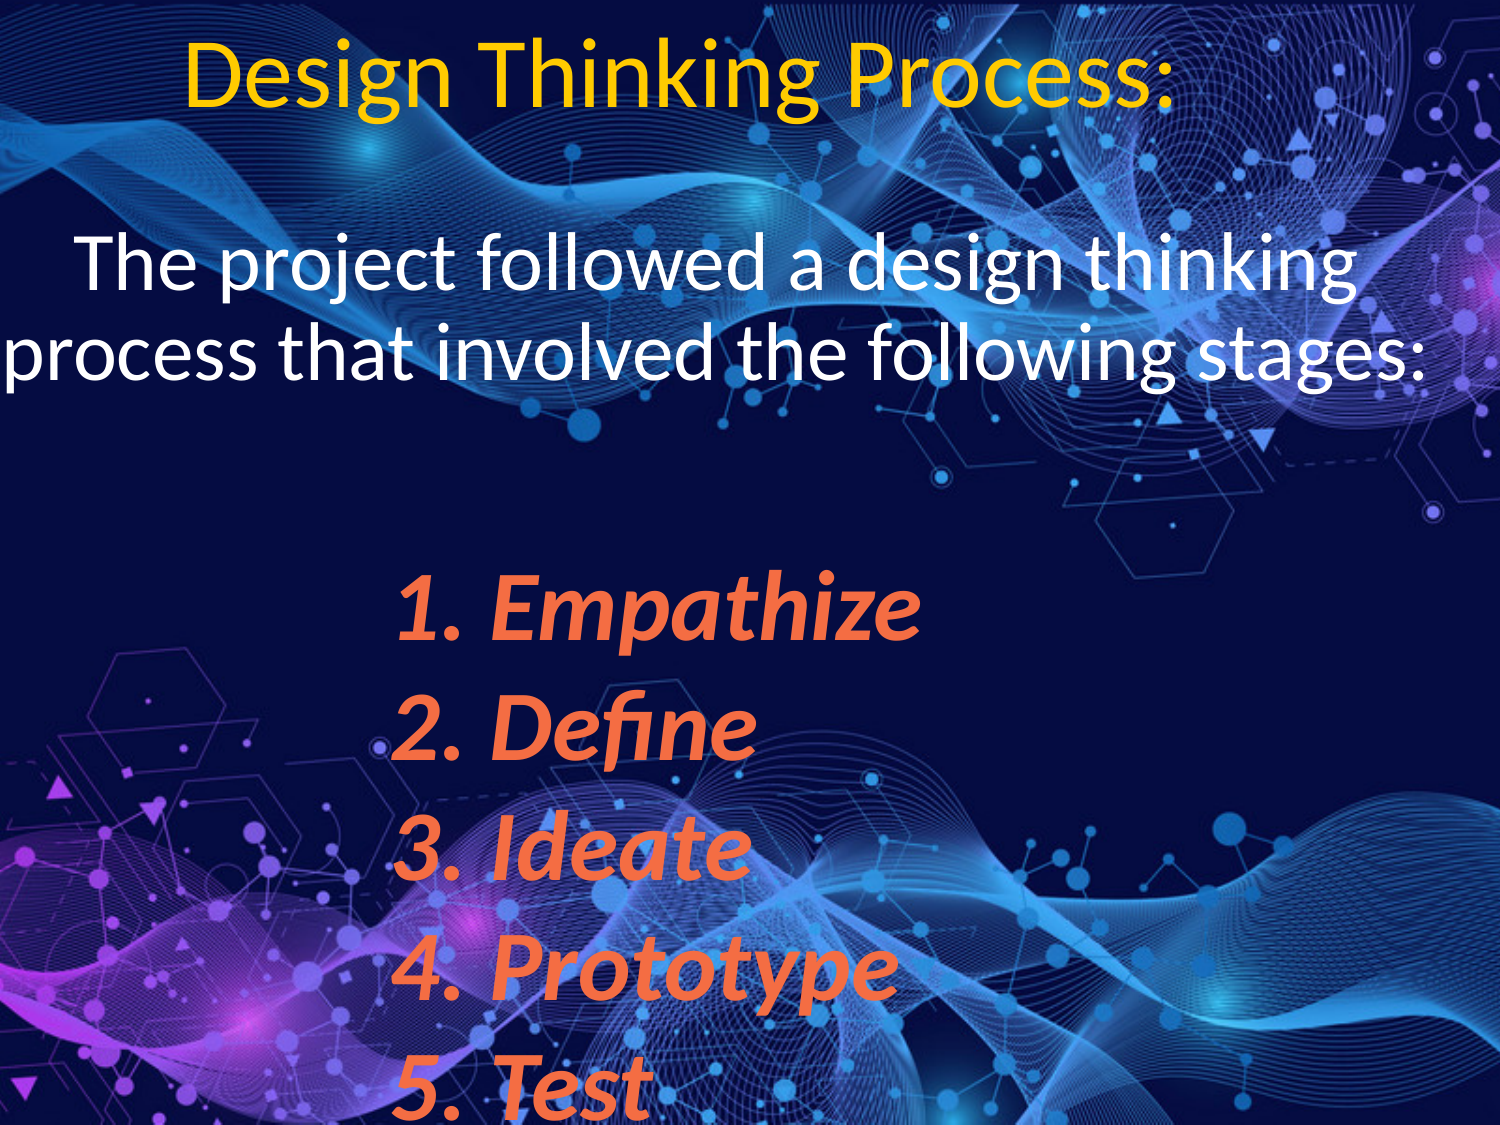

The project followed a design thinking process that involved the following stages:
Design Thinking Process:
1. Empathize
2. Define
3. Ideate
4. Prototype
5. Test